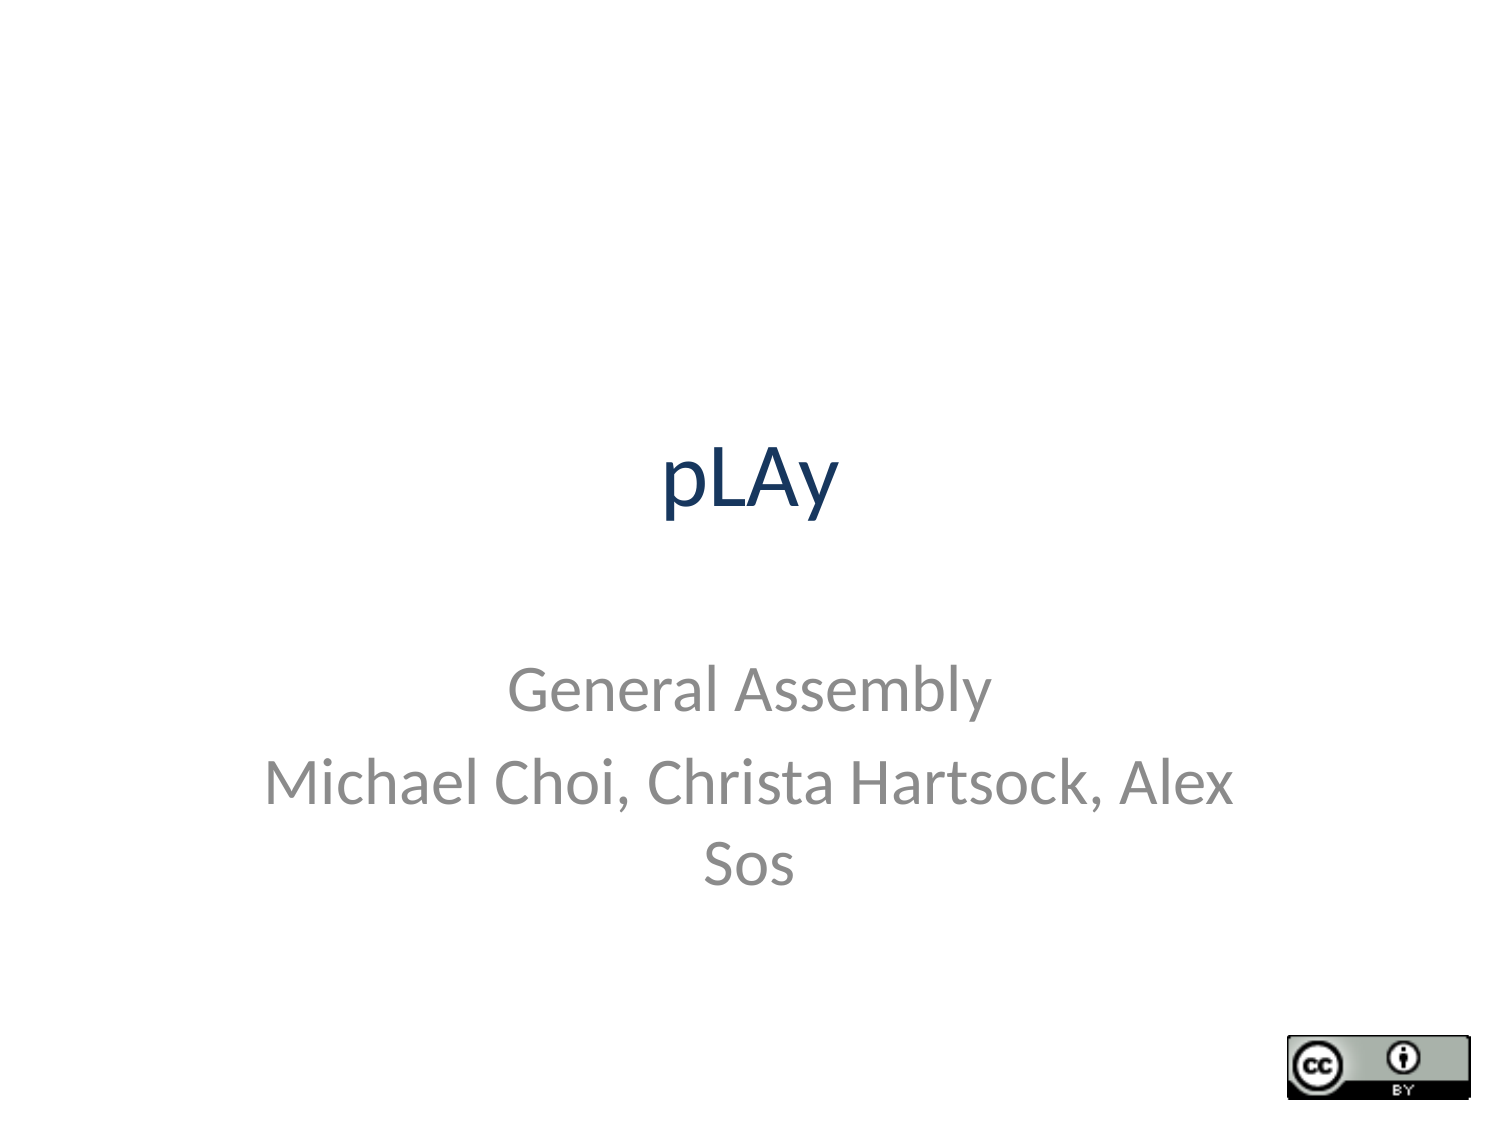

# pLAy
General Assembly
Michael Choi, Christa Hartsock, Alex Sos